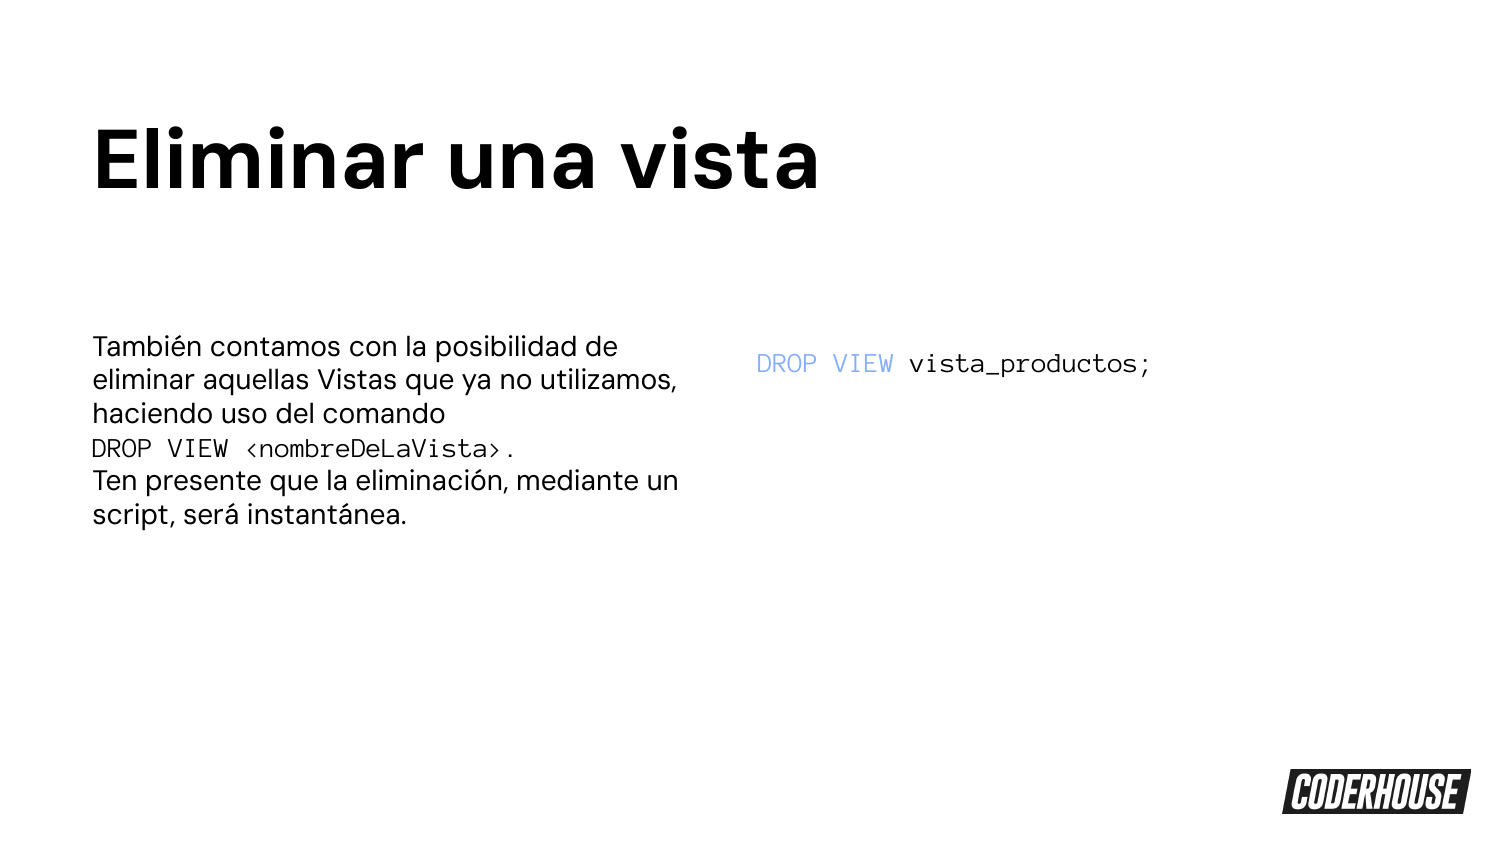

Eliminar una vista
También contamos con la posibilidad de eliminar aquellas Vistas que ya no utilizamos, haciendo uso del comando
DROP VIEW <nombreDeLaVista>.
Ten presente que la eliminación, mediante un script, será instantánea.
DROP VIEW vista_productos;